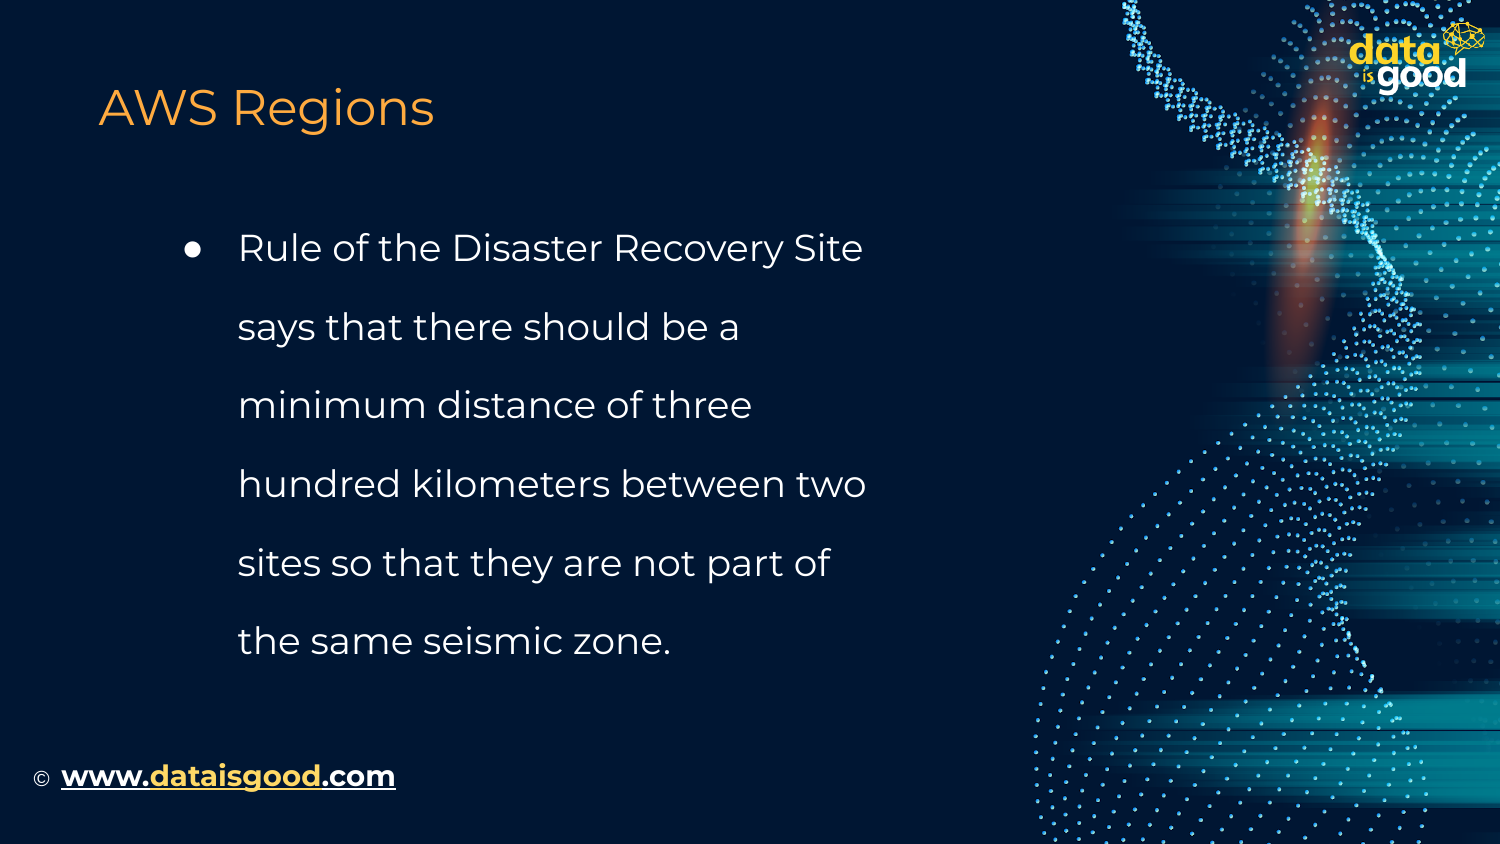

# AWS Regions
Rule of the Disaster Recovery Site says that there should be a minimum distance of three hundred kilometers between two sites so that they are not part of the same seismic zone.